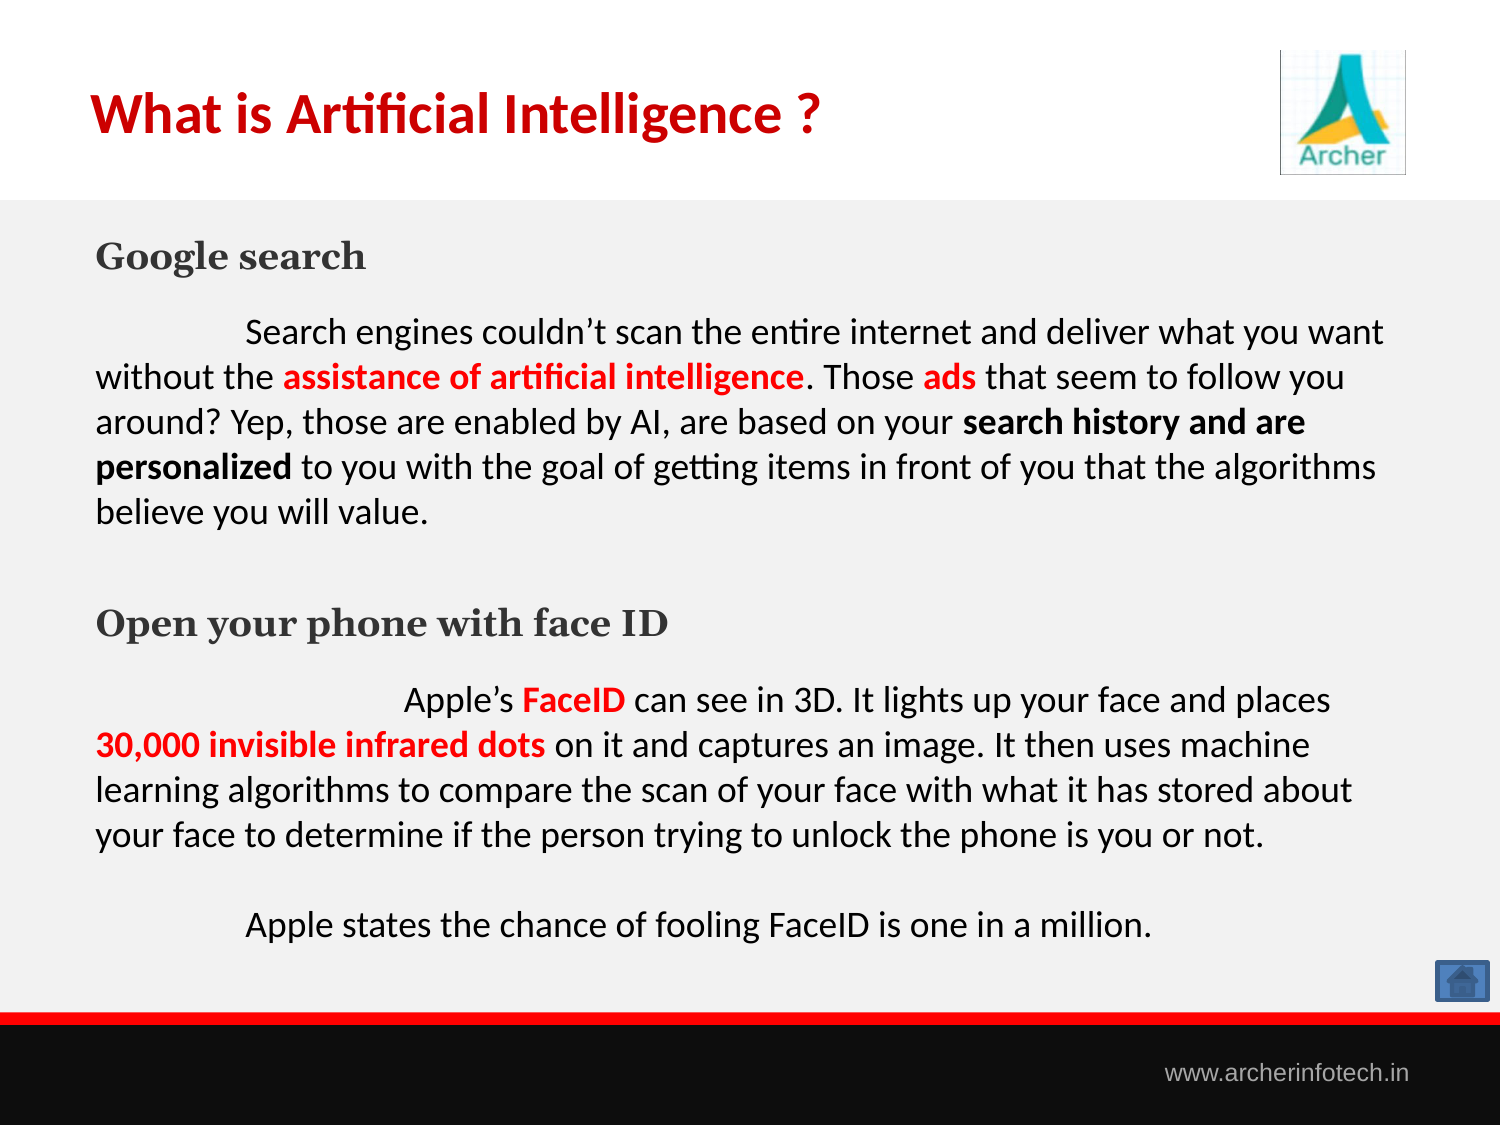

# What is Artificial Intelligence ?
Google search
	Search engines couldn’t scan the entire internet and deliver what you want without the assistance of artificial intelligence. Those ads that seem to follow you around? Yep, those are enabled by AI, are based on your search history and are personalized to you with the goal of getting items in front of you that the algorithms believe you will value.
Open your phone with face ID
		 Apple’s FaceID can see in 3D. It lights up your face and places 30,000 invisible infrared dots on it and captures an image. It then uses machine learning algorithms to compare the scan of your face with what it has stored about your face to determine if the person trying to unlock the phone is you or not.

	Apple states the chance of fooling FaceID is one in a million.